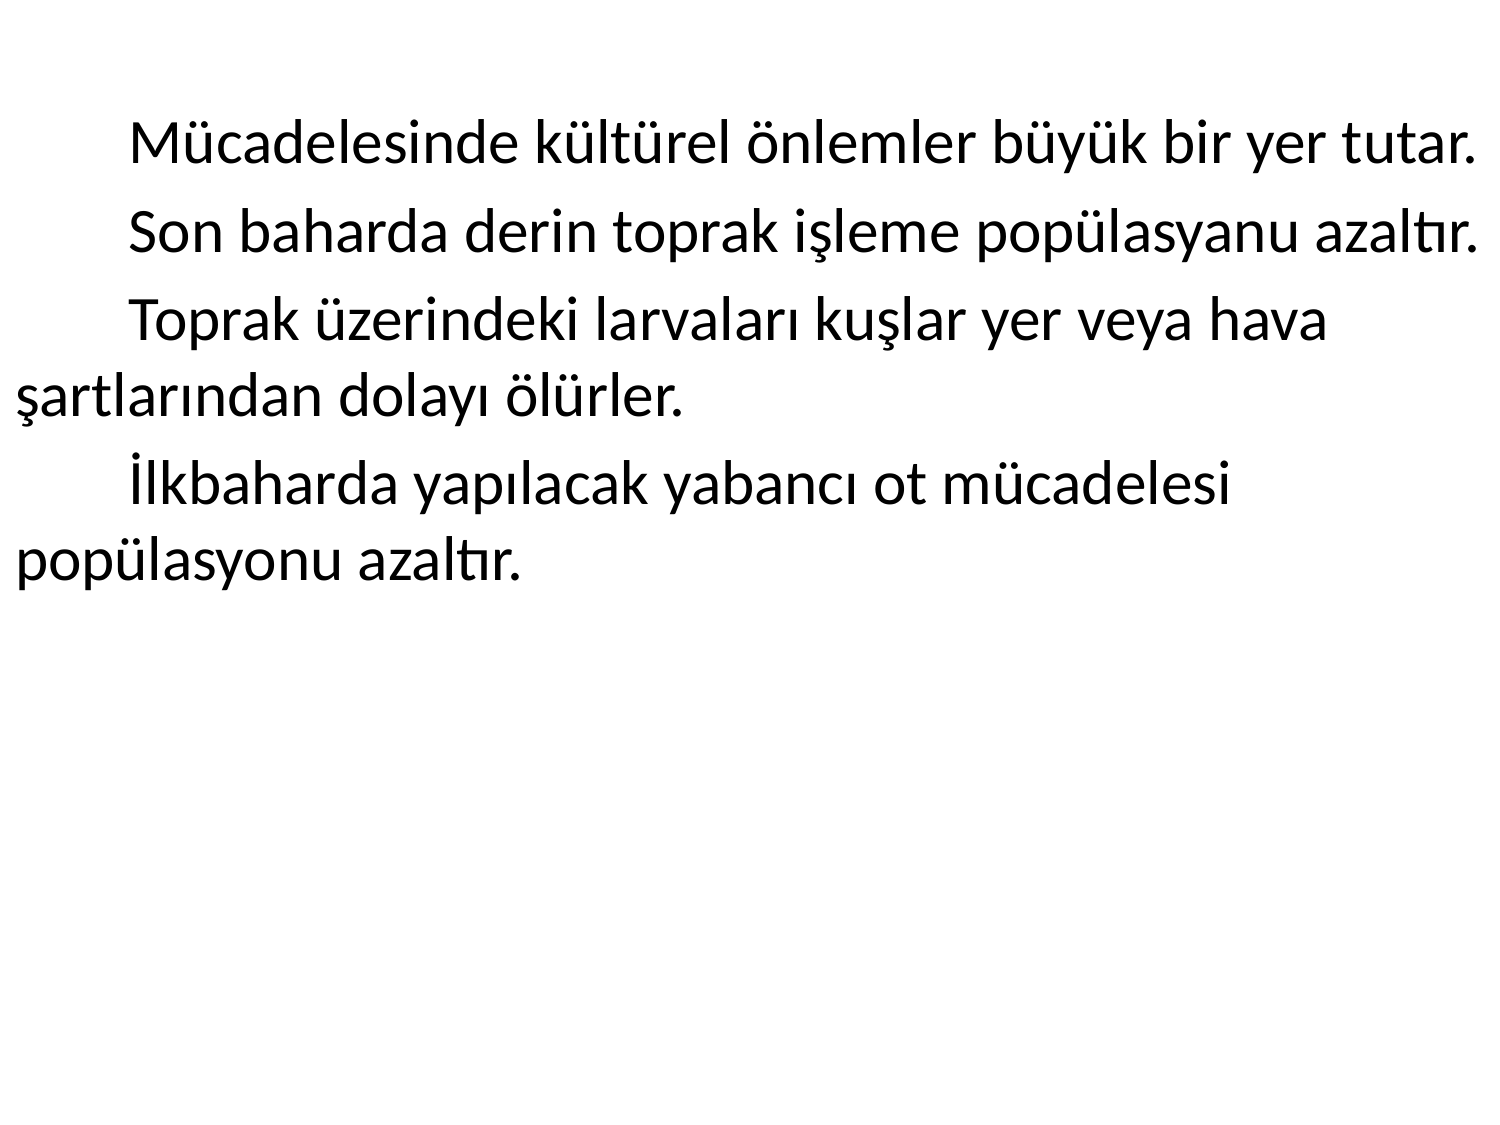

Mücadelesinde kültürel önlemler büyük bir yer tutar.
        Son baharda derin toprak işleme popülasyanu azaltır.
        Toprak üzerindeki larvaları kuşlar yer veya hava şartlarından dolayı ölürler.
        İlkbaharda yapılacak yabancı ot mücadelesi popülasyonu azaltır.

#